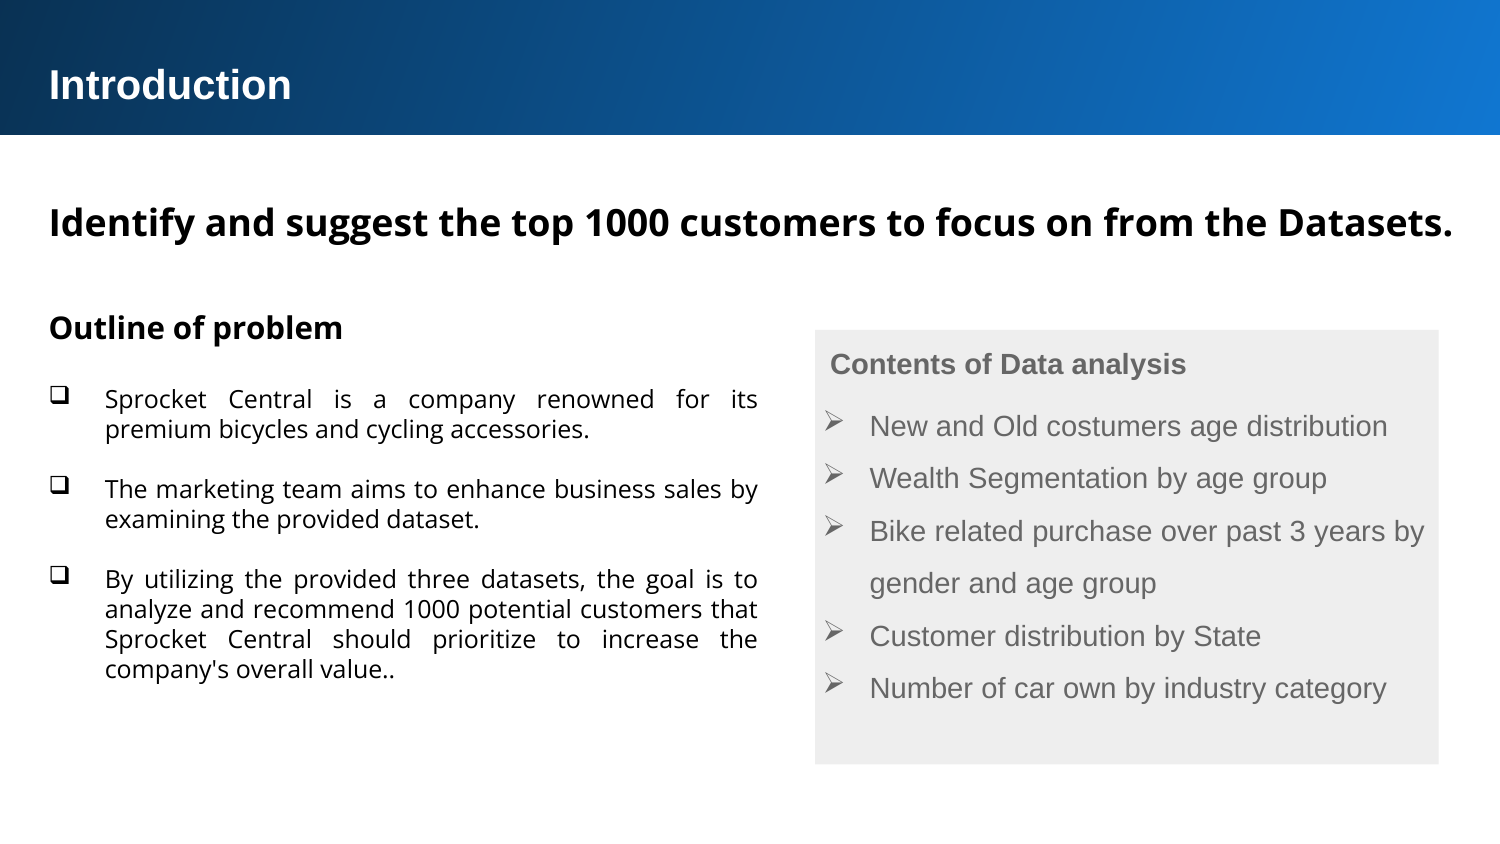

Introduction
Identify and suggest the top 1000 customers to focus on from the Datasets.
Outline of problem

Sprocket Central is a company renowned for its premium bicycles and cycling accessories.

The marketing team aims to enhance business sales by examining the provided dataset.

By utilizing the provided three datasets, the goal is to analyze and recommend 1000 potential customers that Sprocket Central should prioritize to increase the company's overall value..

New and Old costumers age distribution
Wealth Segmentation by age group
Bike related purchase over past 3 years by gender and age group
Customer distribution by State
Number of car own by industry category

Contents of Data analysis